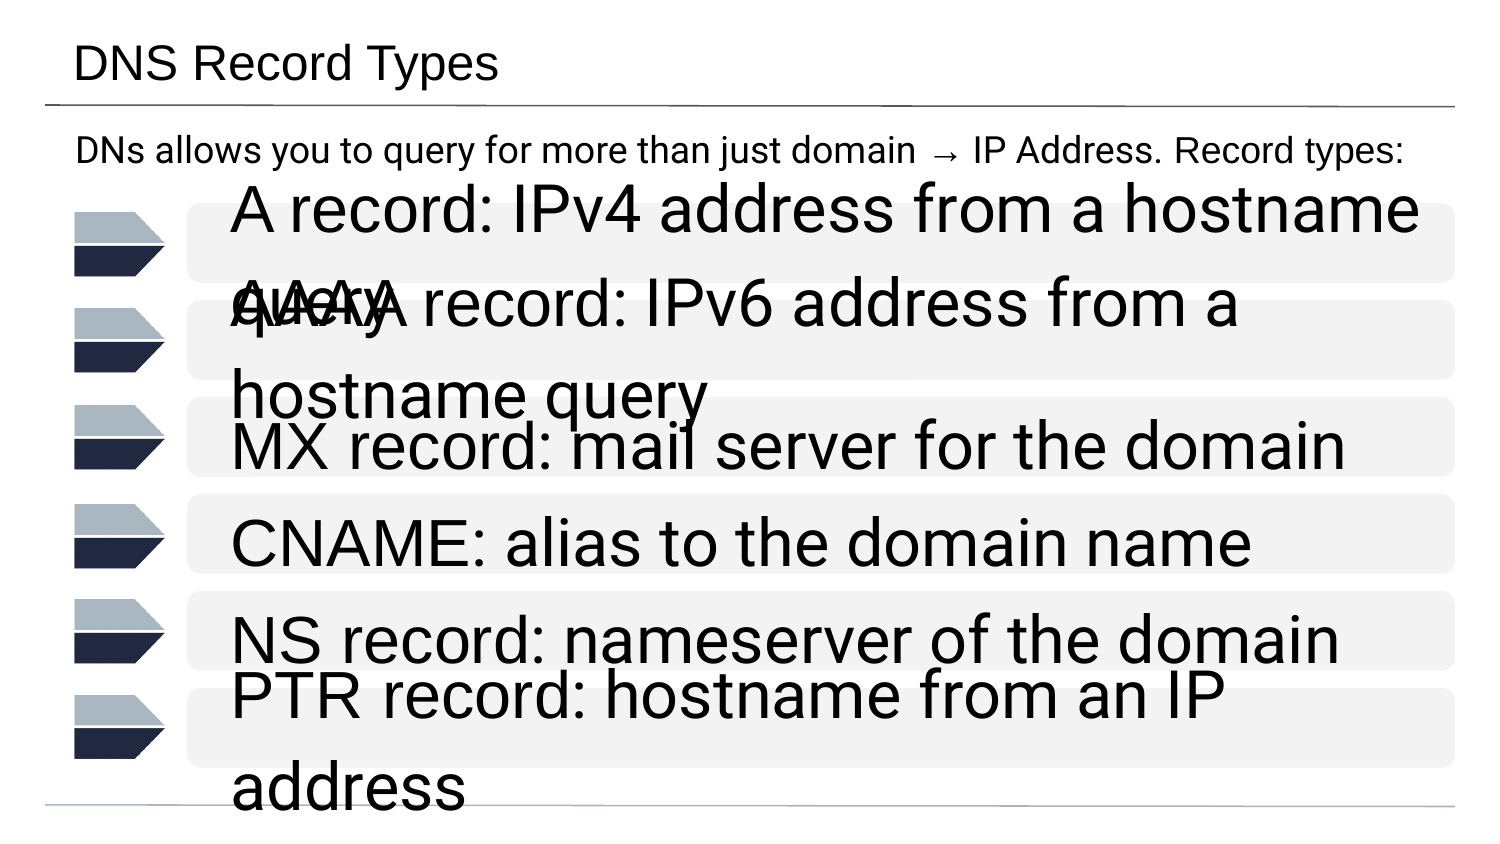

# DNS Record Types
DNs allows you to query for more than just domain → IP Address. Record types:
A record: IPv4 address from a hostname query
AAAA record: IPv6 address from a hostname query
MX record: mail server for the domain
CNAME: alias to the domain name
NS record: nameserver of the domain
PTR record: hostname from an IP address